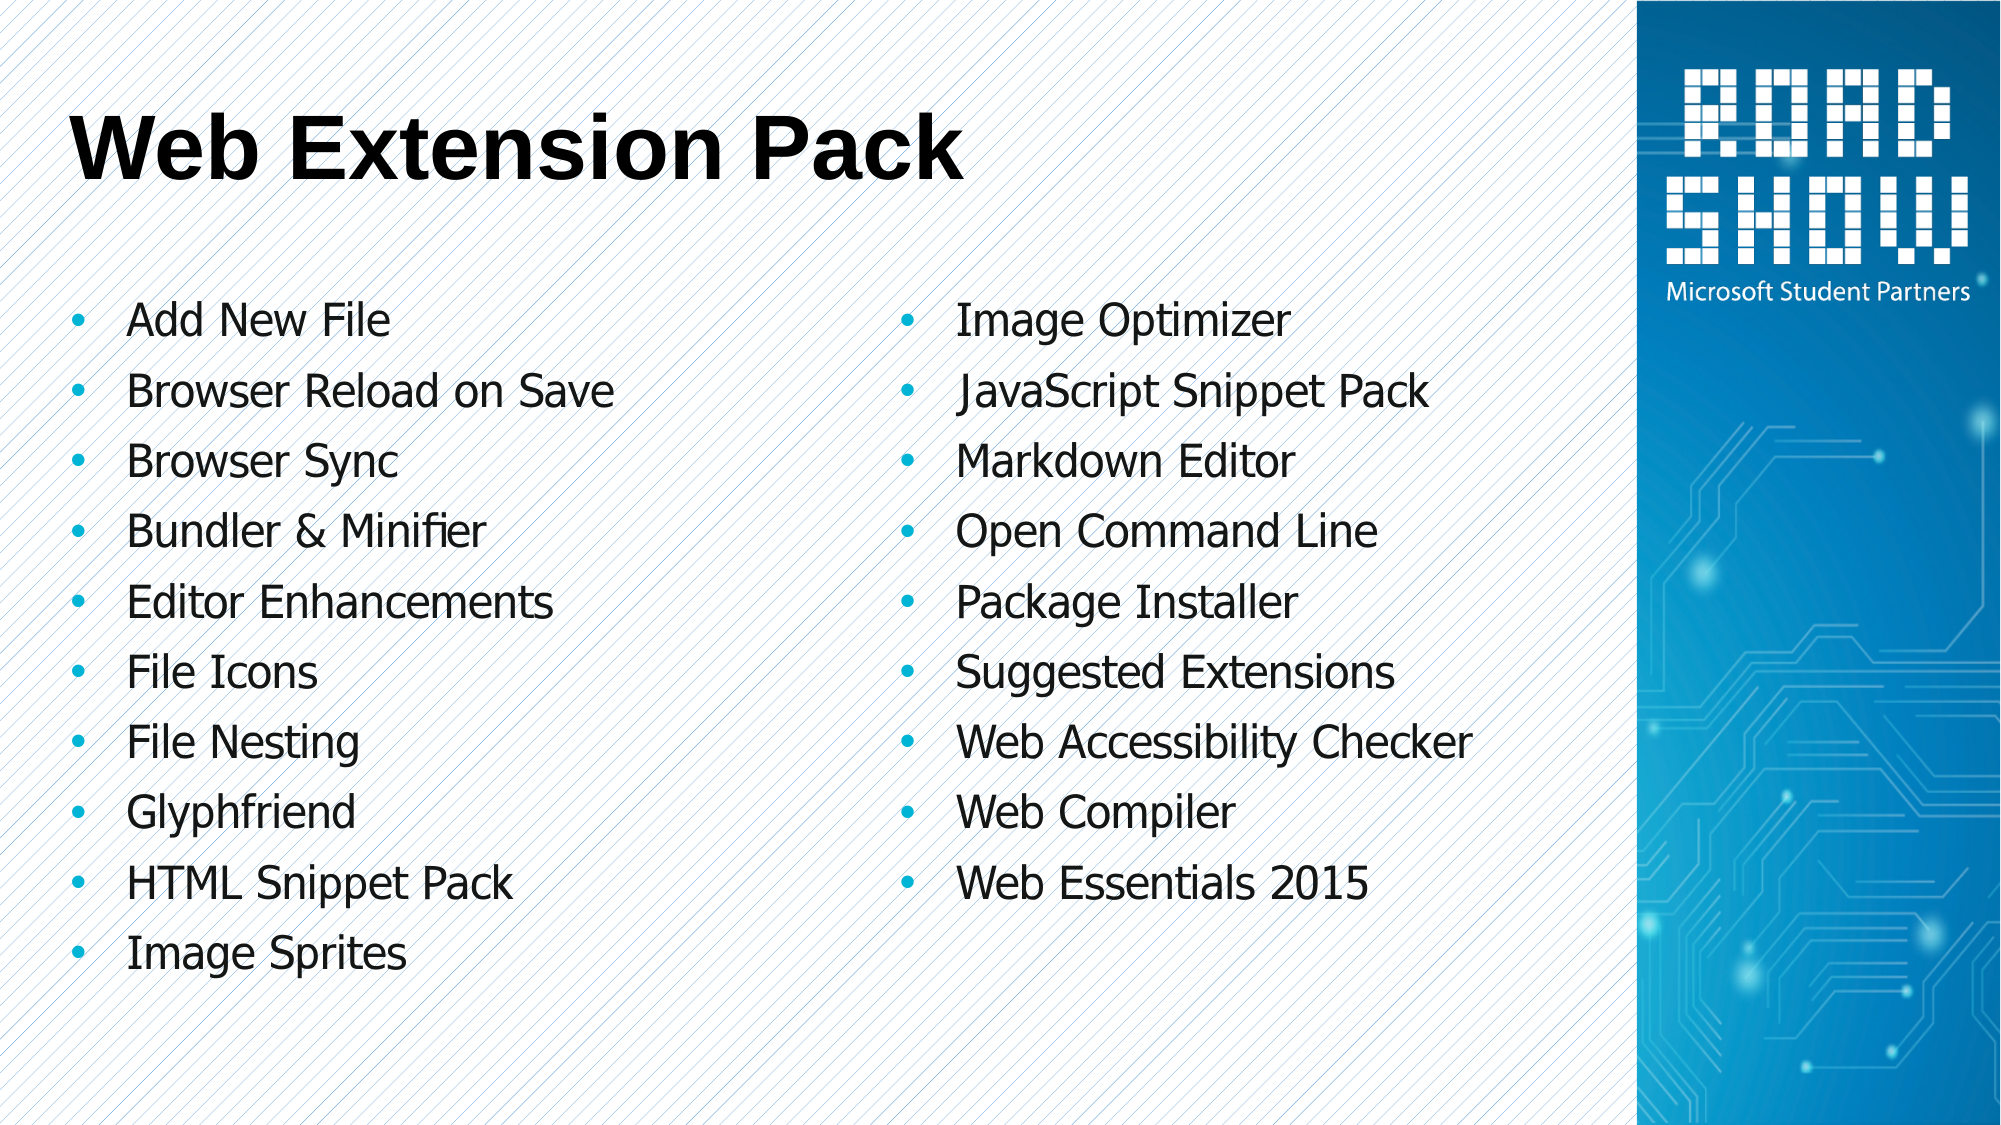

# Web Extension Pack
Add New File
Browser Reload on Save
Browser Sync
Bundler & Minifier
Editor Enhancements
File Icons
File Nesting
Glyphfriend
HTML Snippet Pack
Image Sprites
Image Optimizer
JavaScript Snippet Pack
Markdown Editor
Open Command Line
Package Installer
Suggested Extensions
Web Accessibility Checker
Web Compiler
Web Essentials 2015